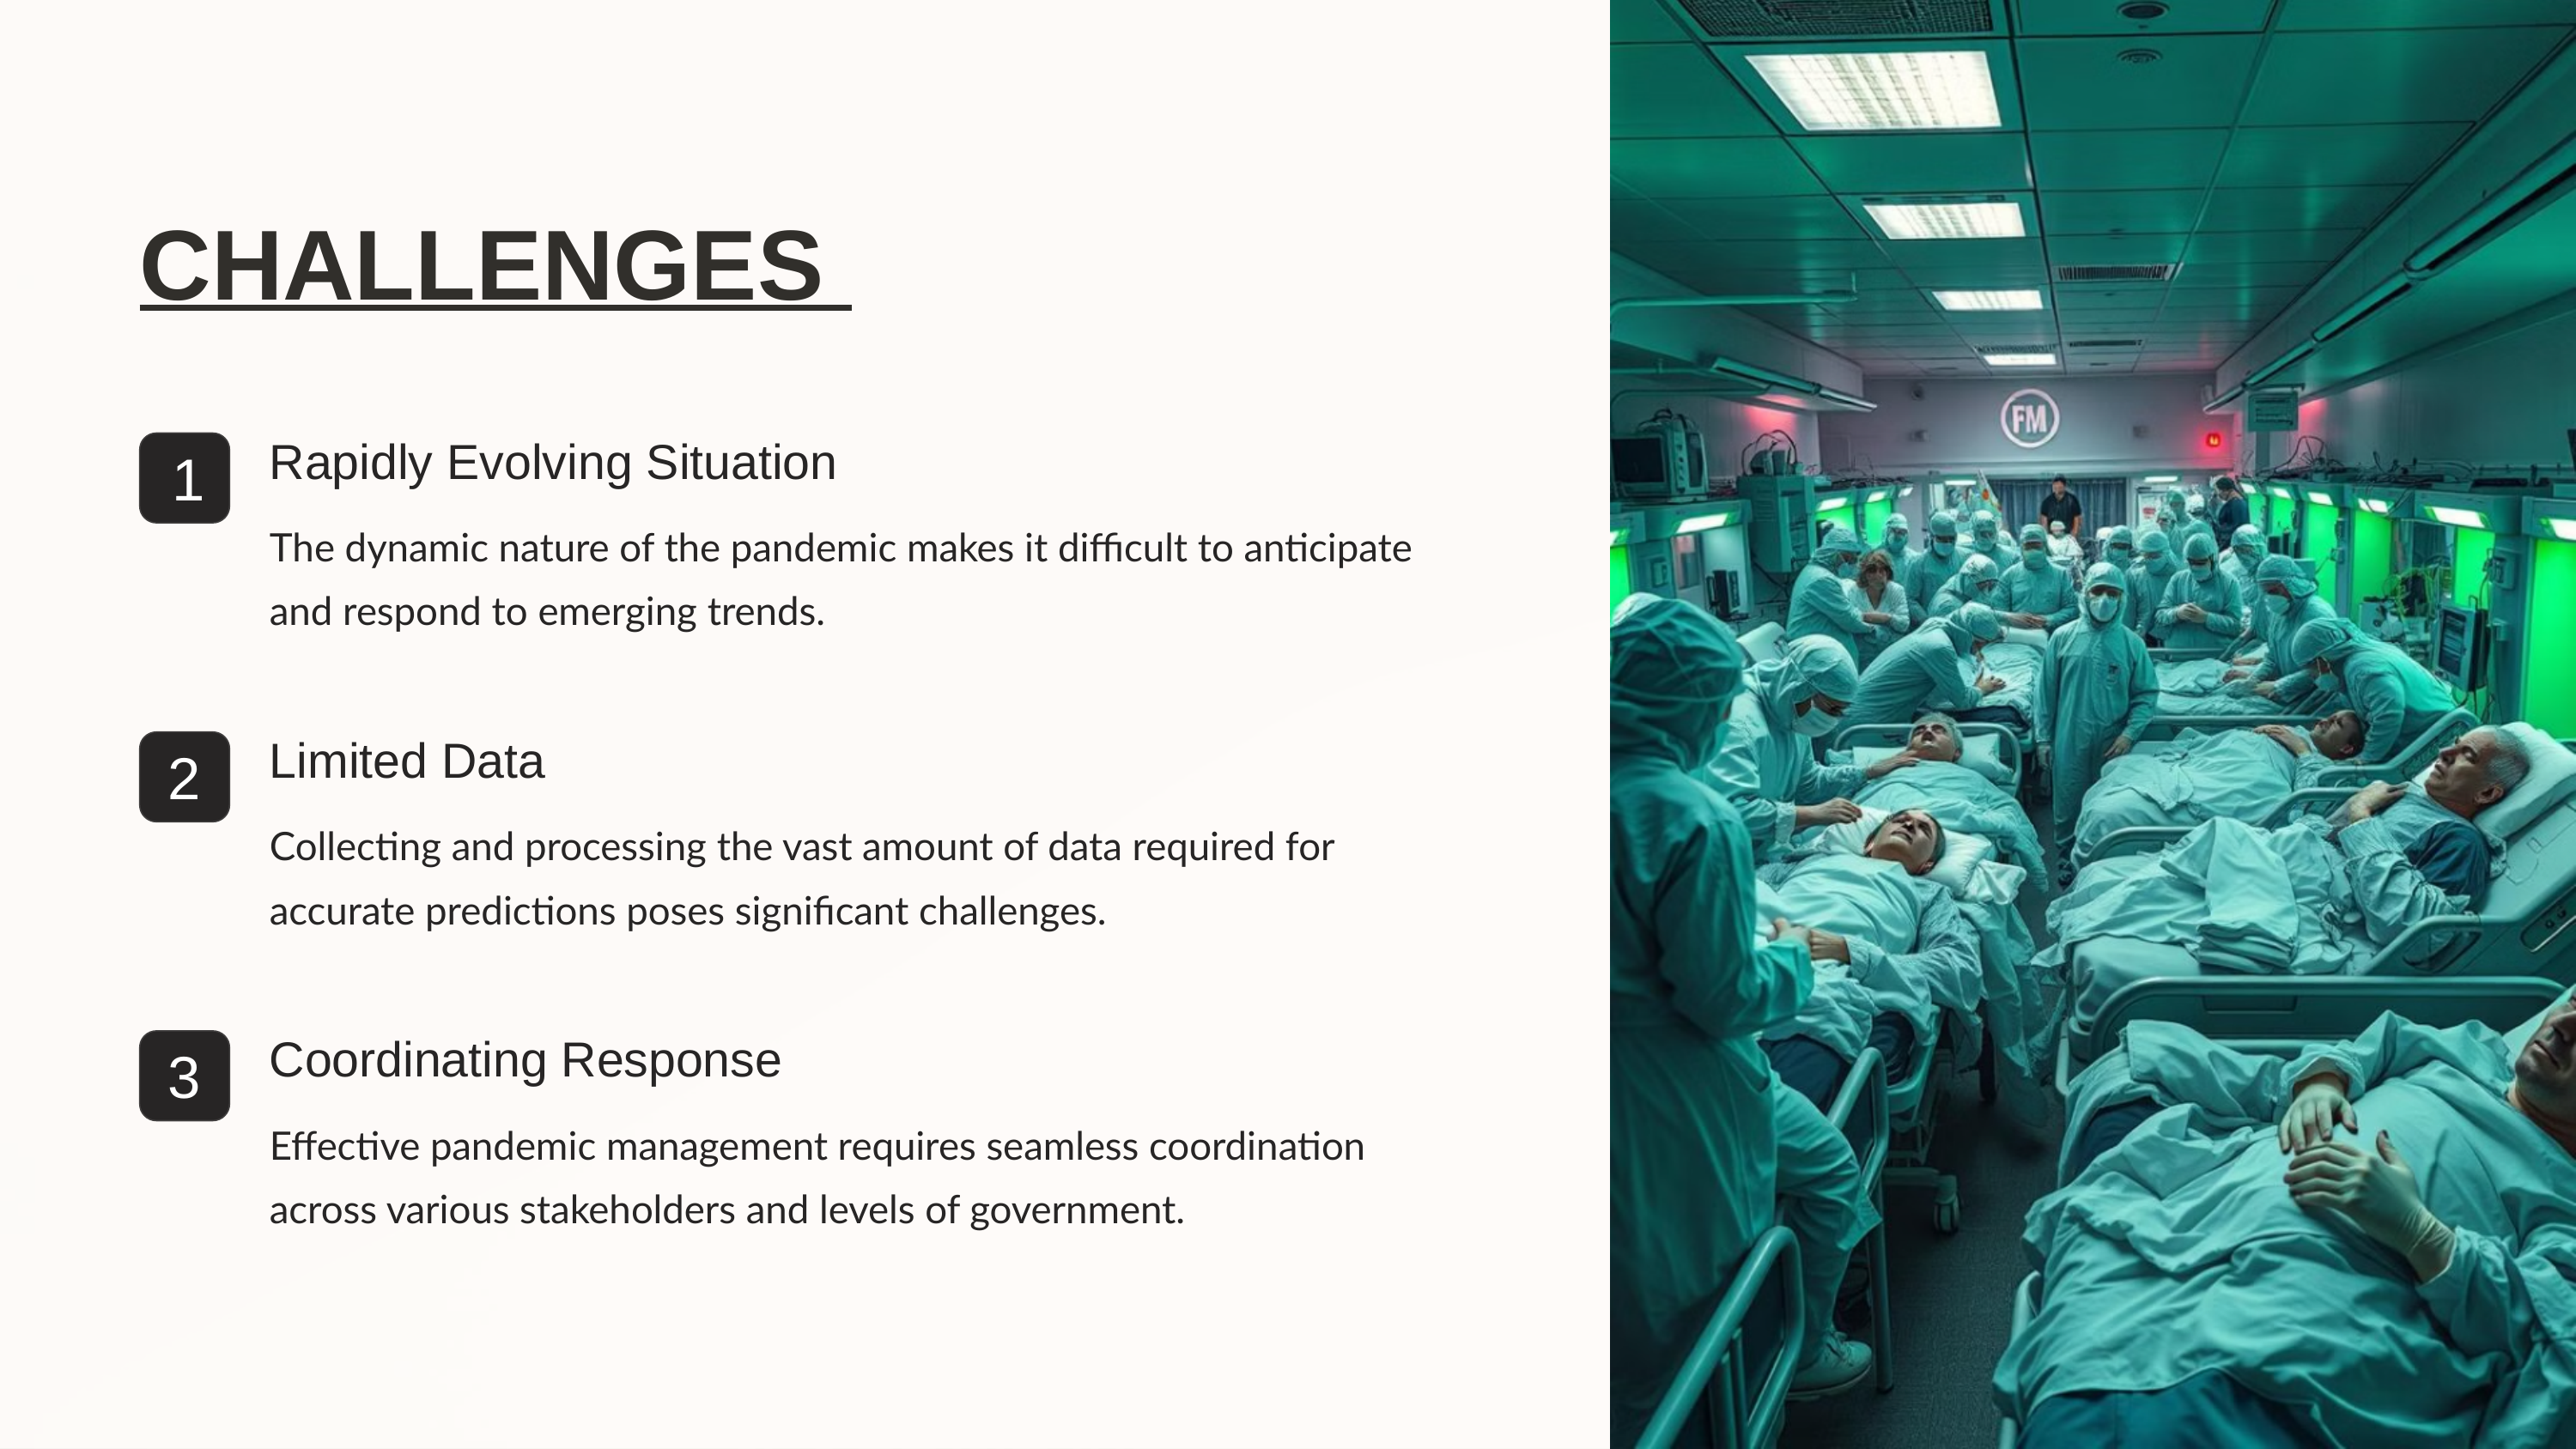

CHALLENGES
Rapidly Evolving Situation

1
The dynamic nature of the pandemic makes it difficult to anticipate and respond to emerging trends.
Limited Data

2
Collecting and processing the vast amount of data required for accurate predictions poses significant challenges.
Coordinating Response

3
Effective pandemic management requires seamless coordination across various stakeholders and levels of government.